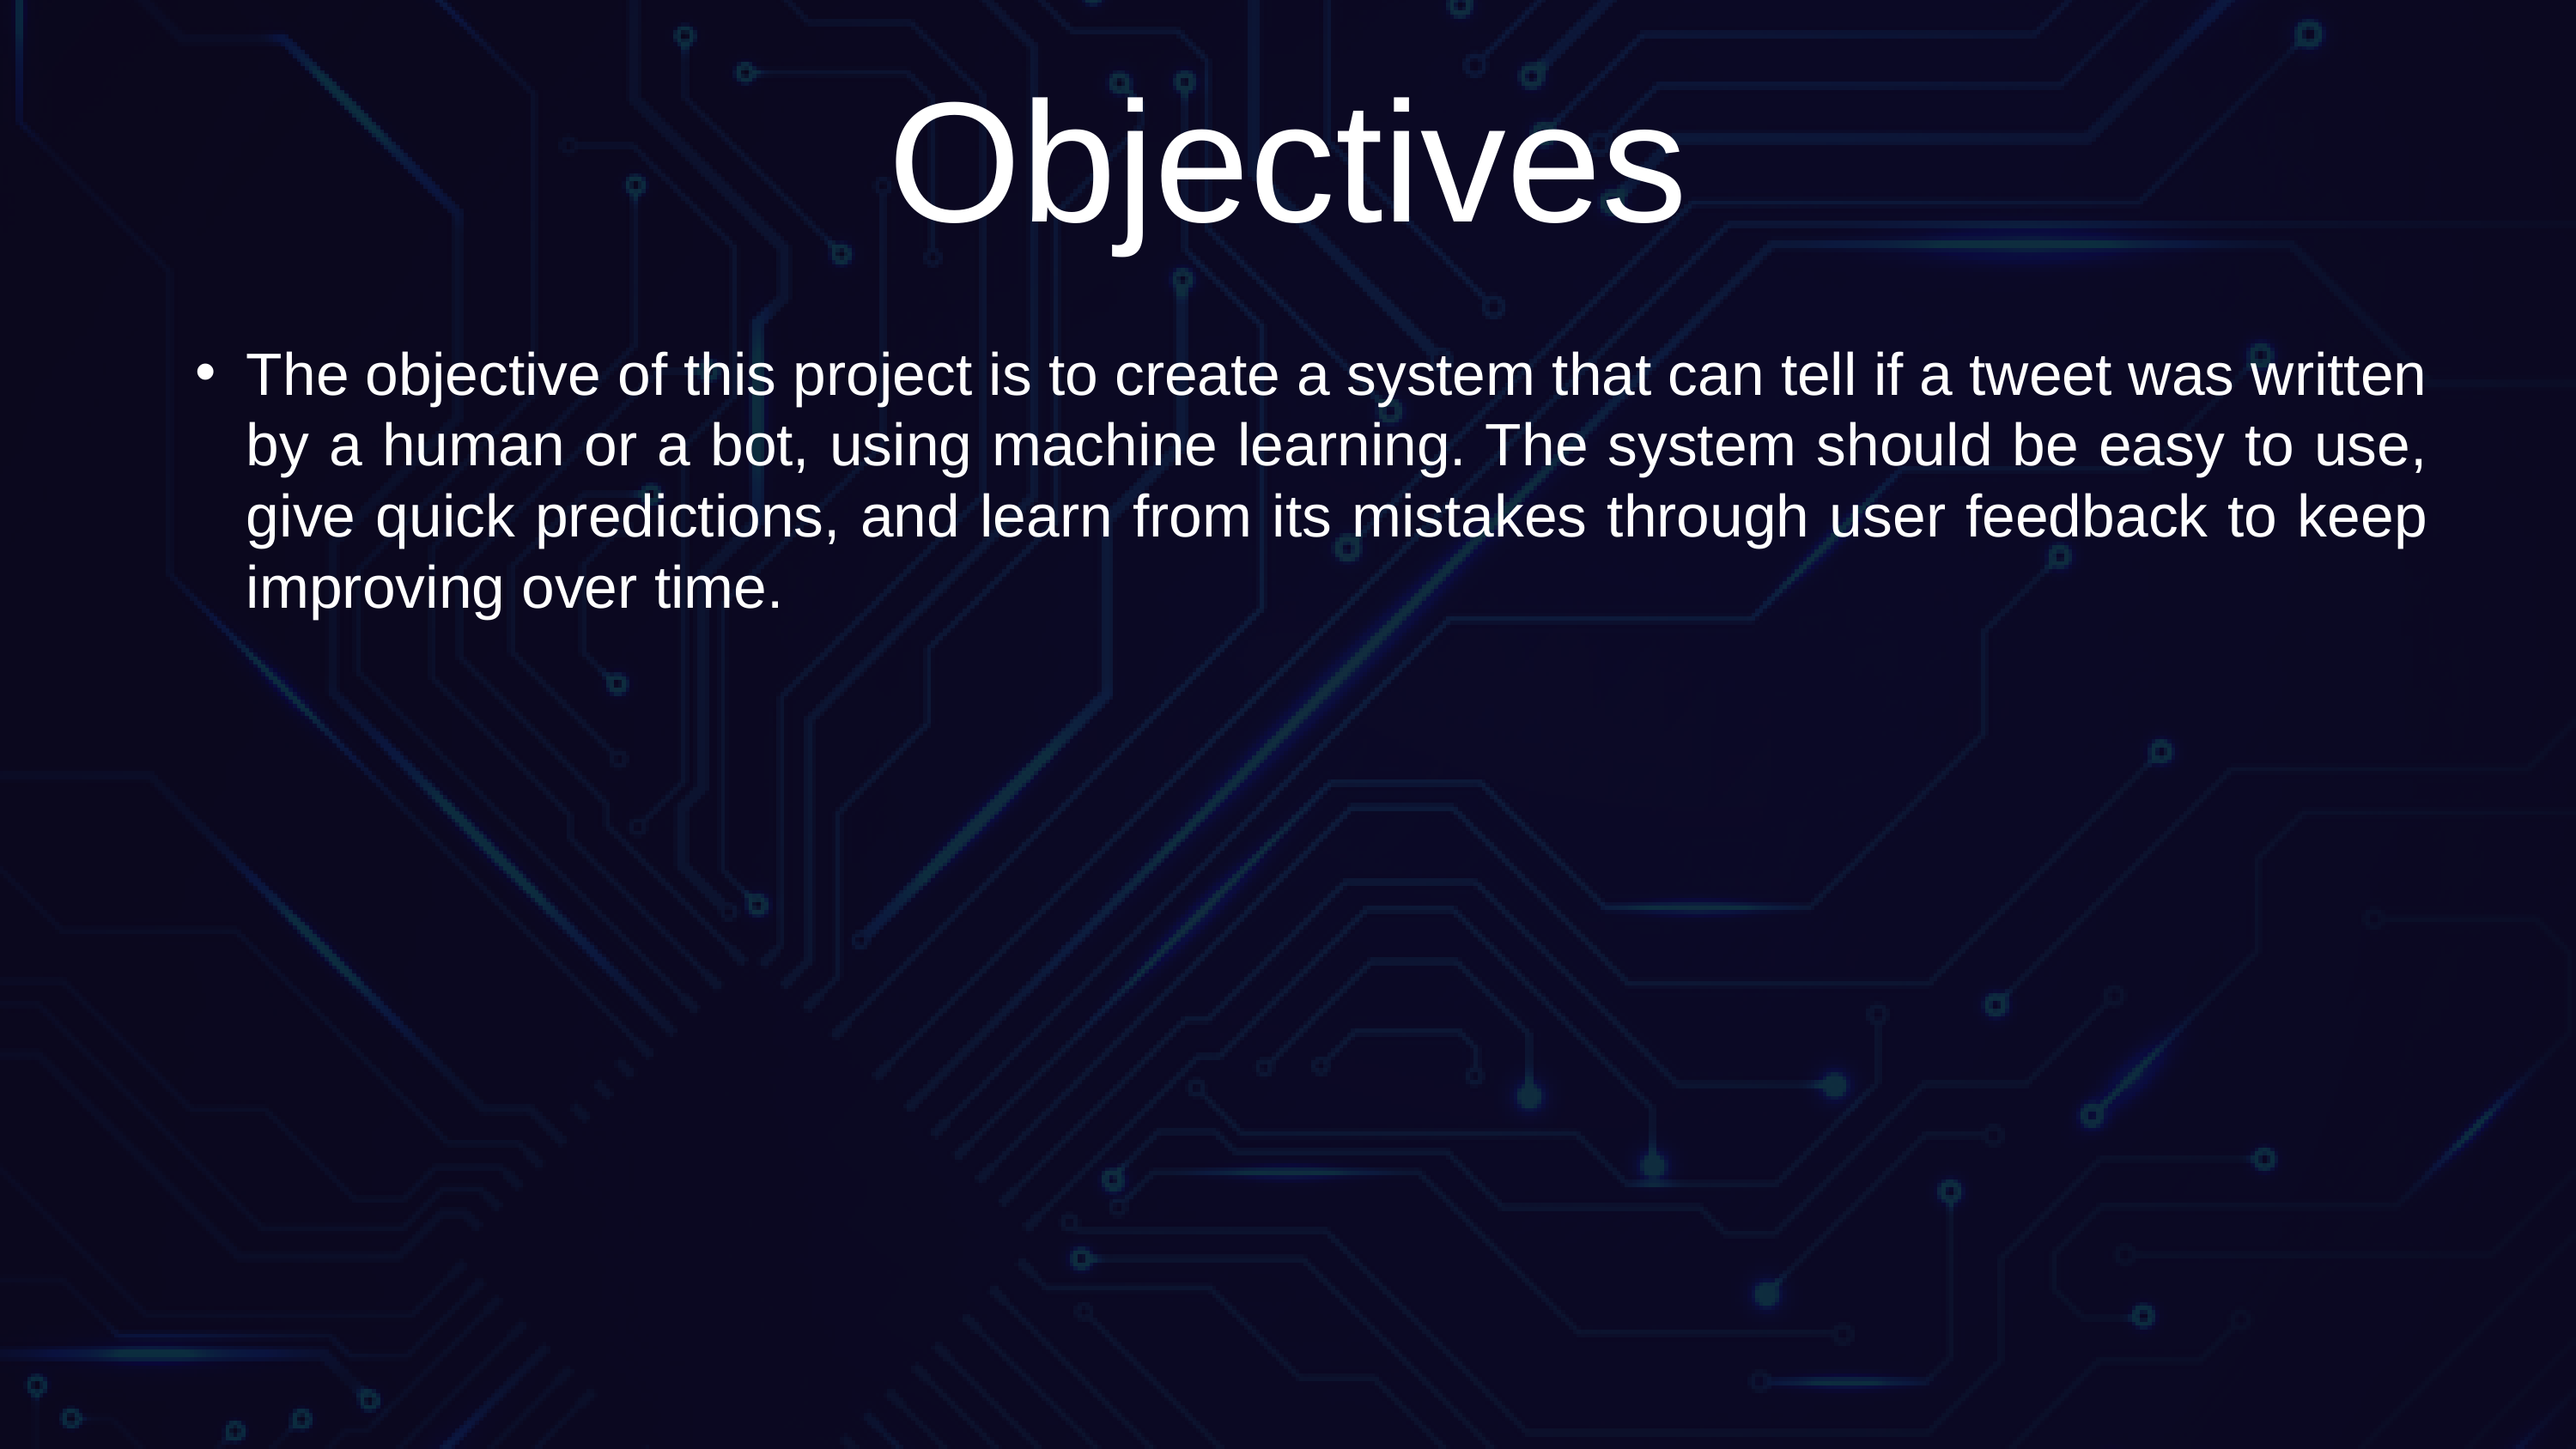

Objectives
The objective of this project is to create a system that can tell if a tweet was written by a human or a bot, using machine learning. The system should be easy to use, give quick predictions, and learn from its mistakes through user feedback to keep improving over time.